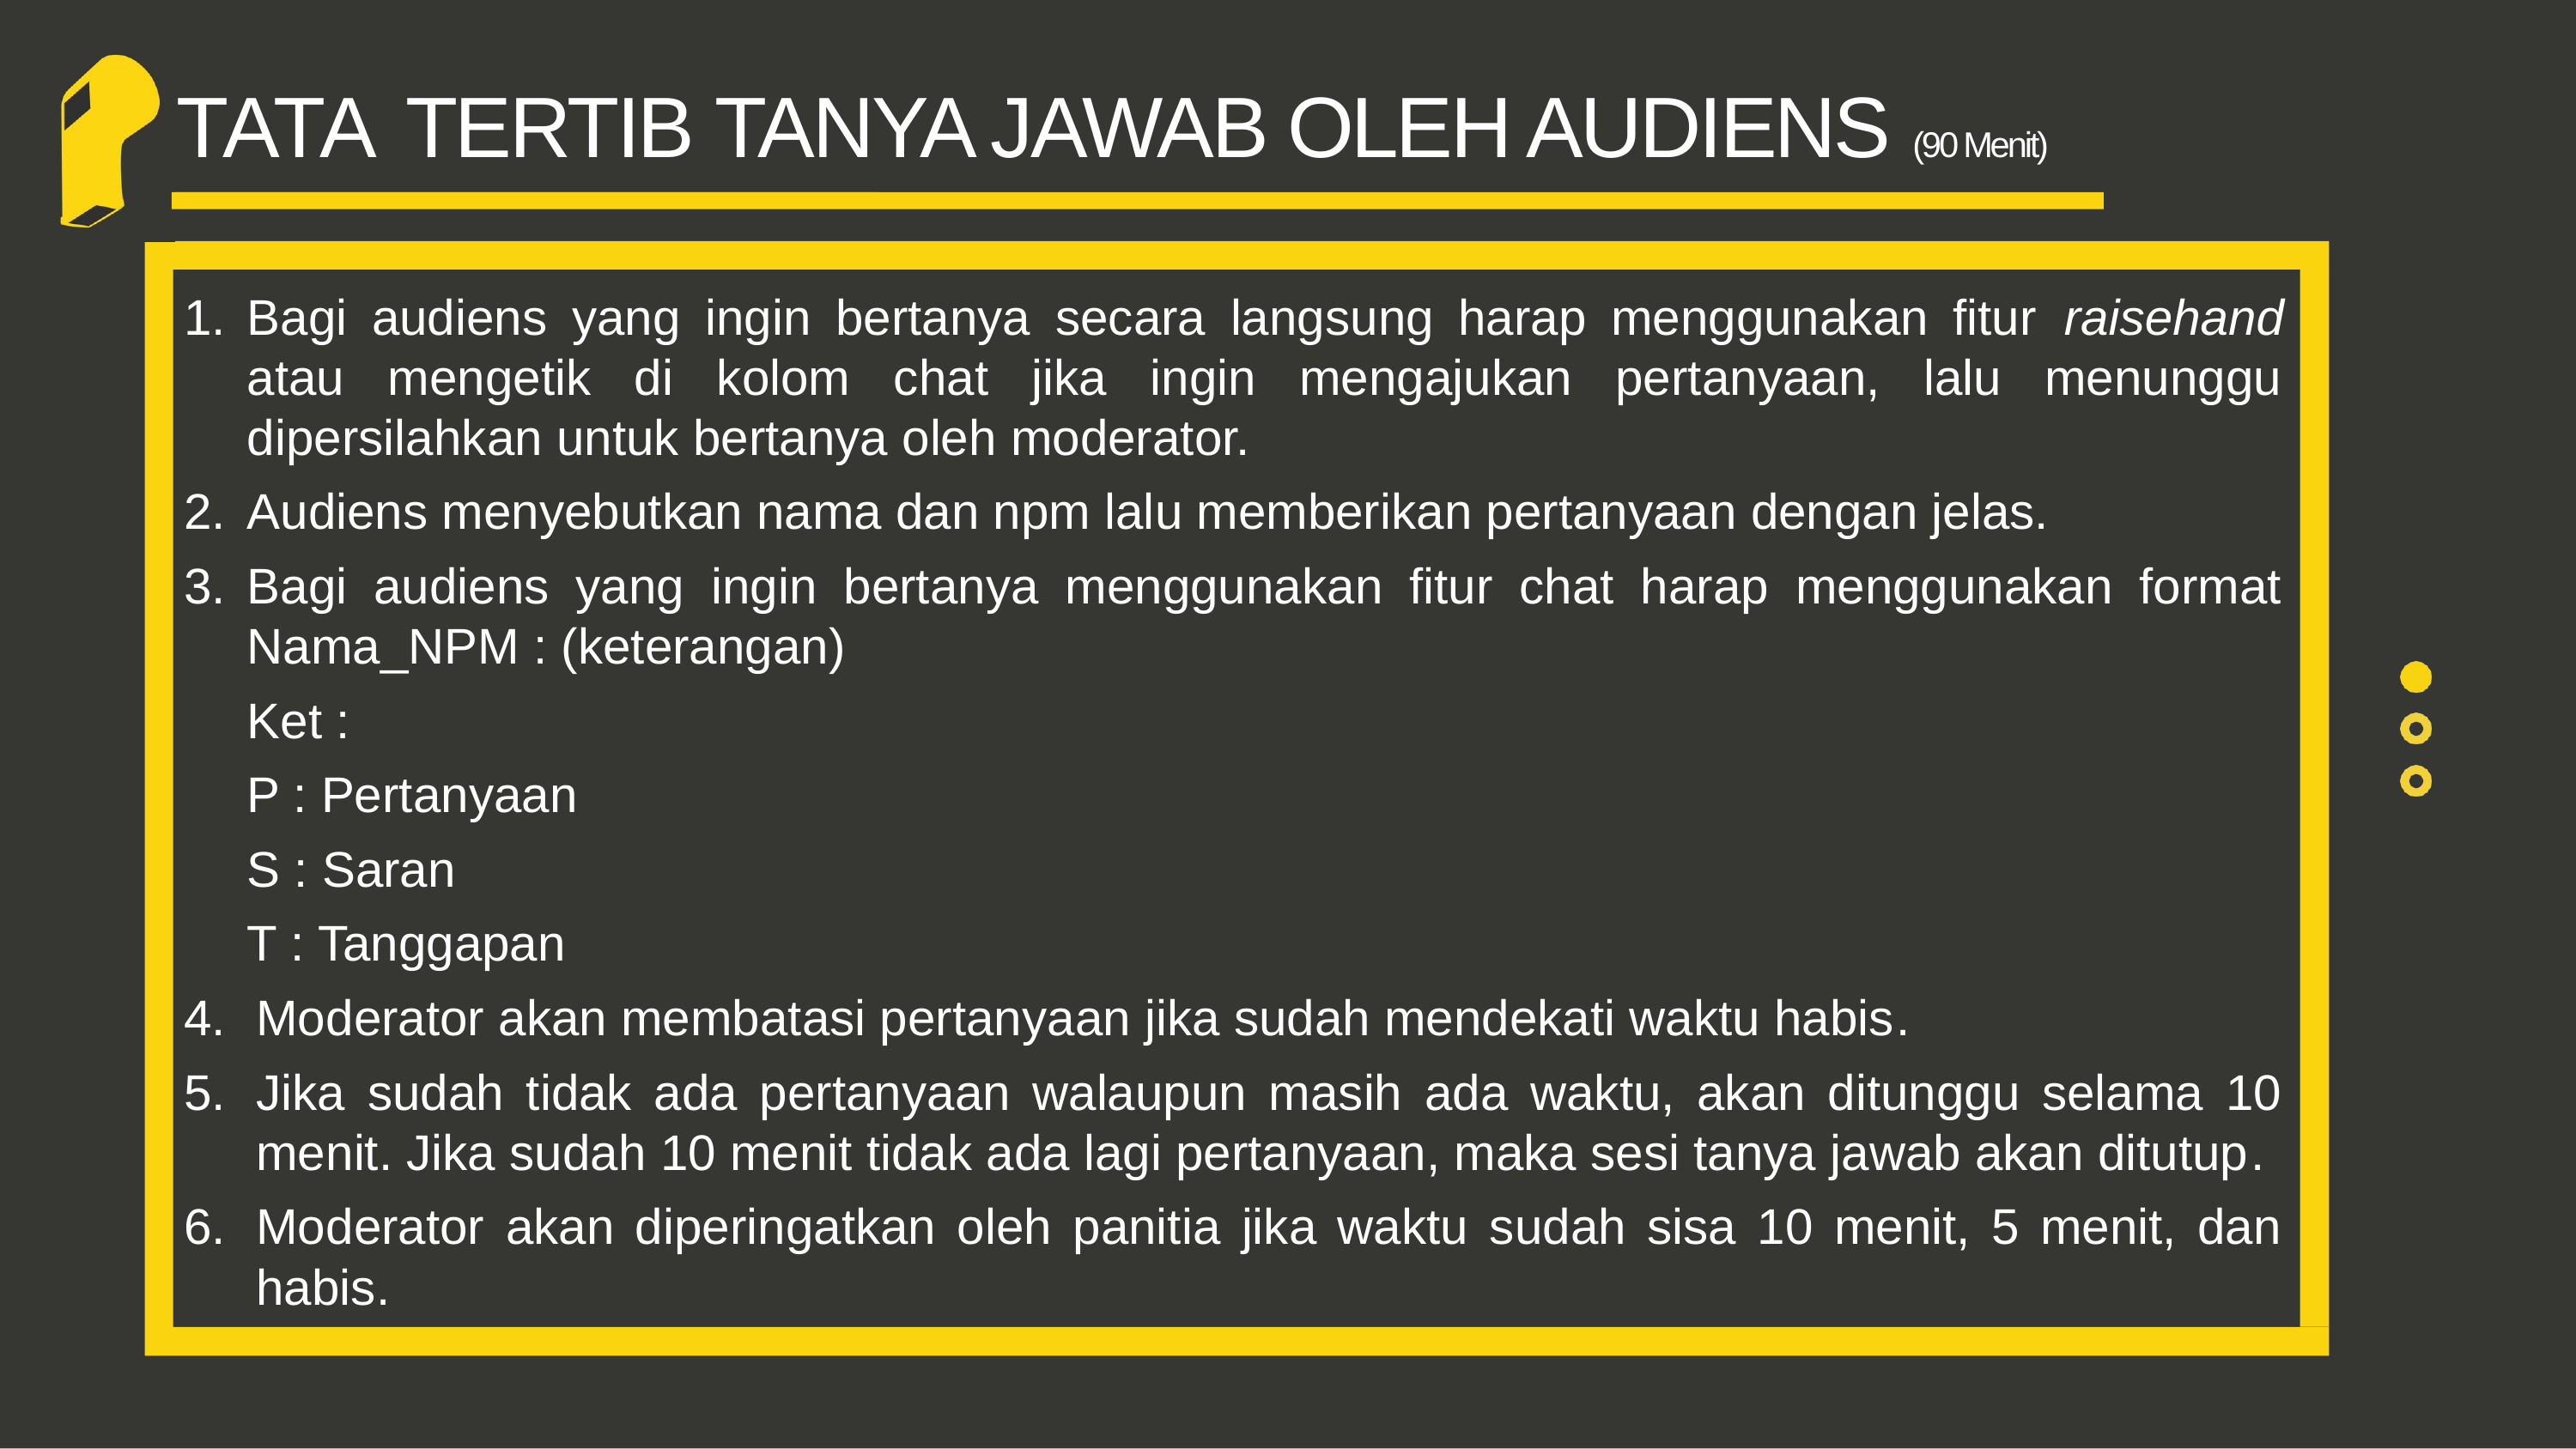

# TATA TERTIB TANYA JAWAB OLEH AUDIENS (90 Menit)

Bagi audiens yang ingin bertanya secara langsung harap menggunakan fitur raisehand atau mengetik di kolom chat jika ingin mengajukan pertanyaan, lalu menunggu dipersilahkan untuk bertanya oleh moderator.
Audiens menyebutkan nama dan npm lalu memberikan pertanyaan dengan jelas.
Bagi audiens yang ingin bertanya menggunakan fitur chat harap menggunakan format Nama_NPM : (keterangan)
Ket :
P : Pertanyaan
S : Saran
T : Tanggapan
Moderator akan membatasi pertanyaan jika sudah mendekati waktu habis.
Jika sudah tidak ada pertanyaan walaupun masih ada waktu, akan ditunggu selama 10 menit. Jika sudah 10 menit tidak ada lagi pertanyaan, maka sesi tanya jawab akan ditutup.
Moderator akan diperingatkan oleh panitia jika waktu sudah sisa 10 menit, 5 menit, dan habis.